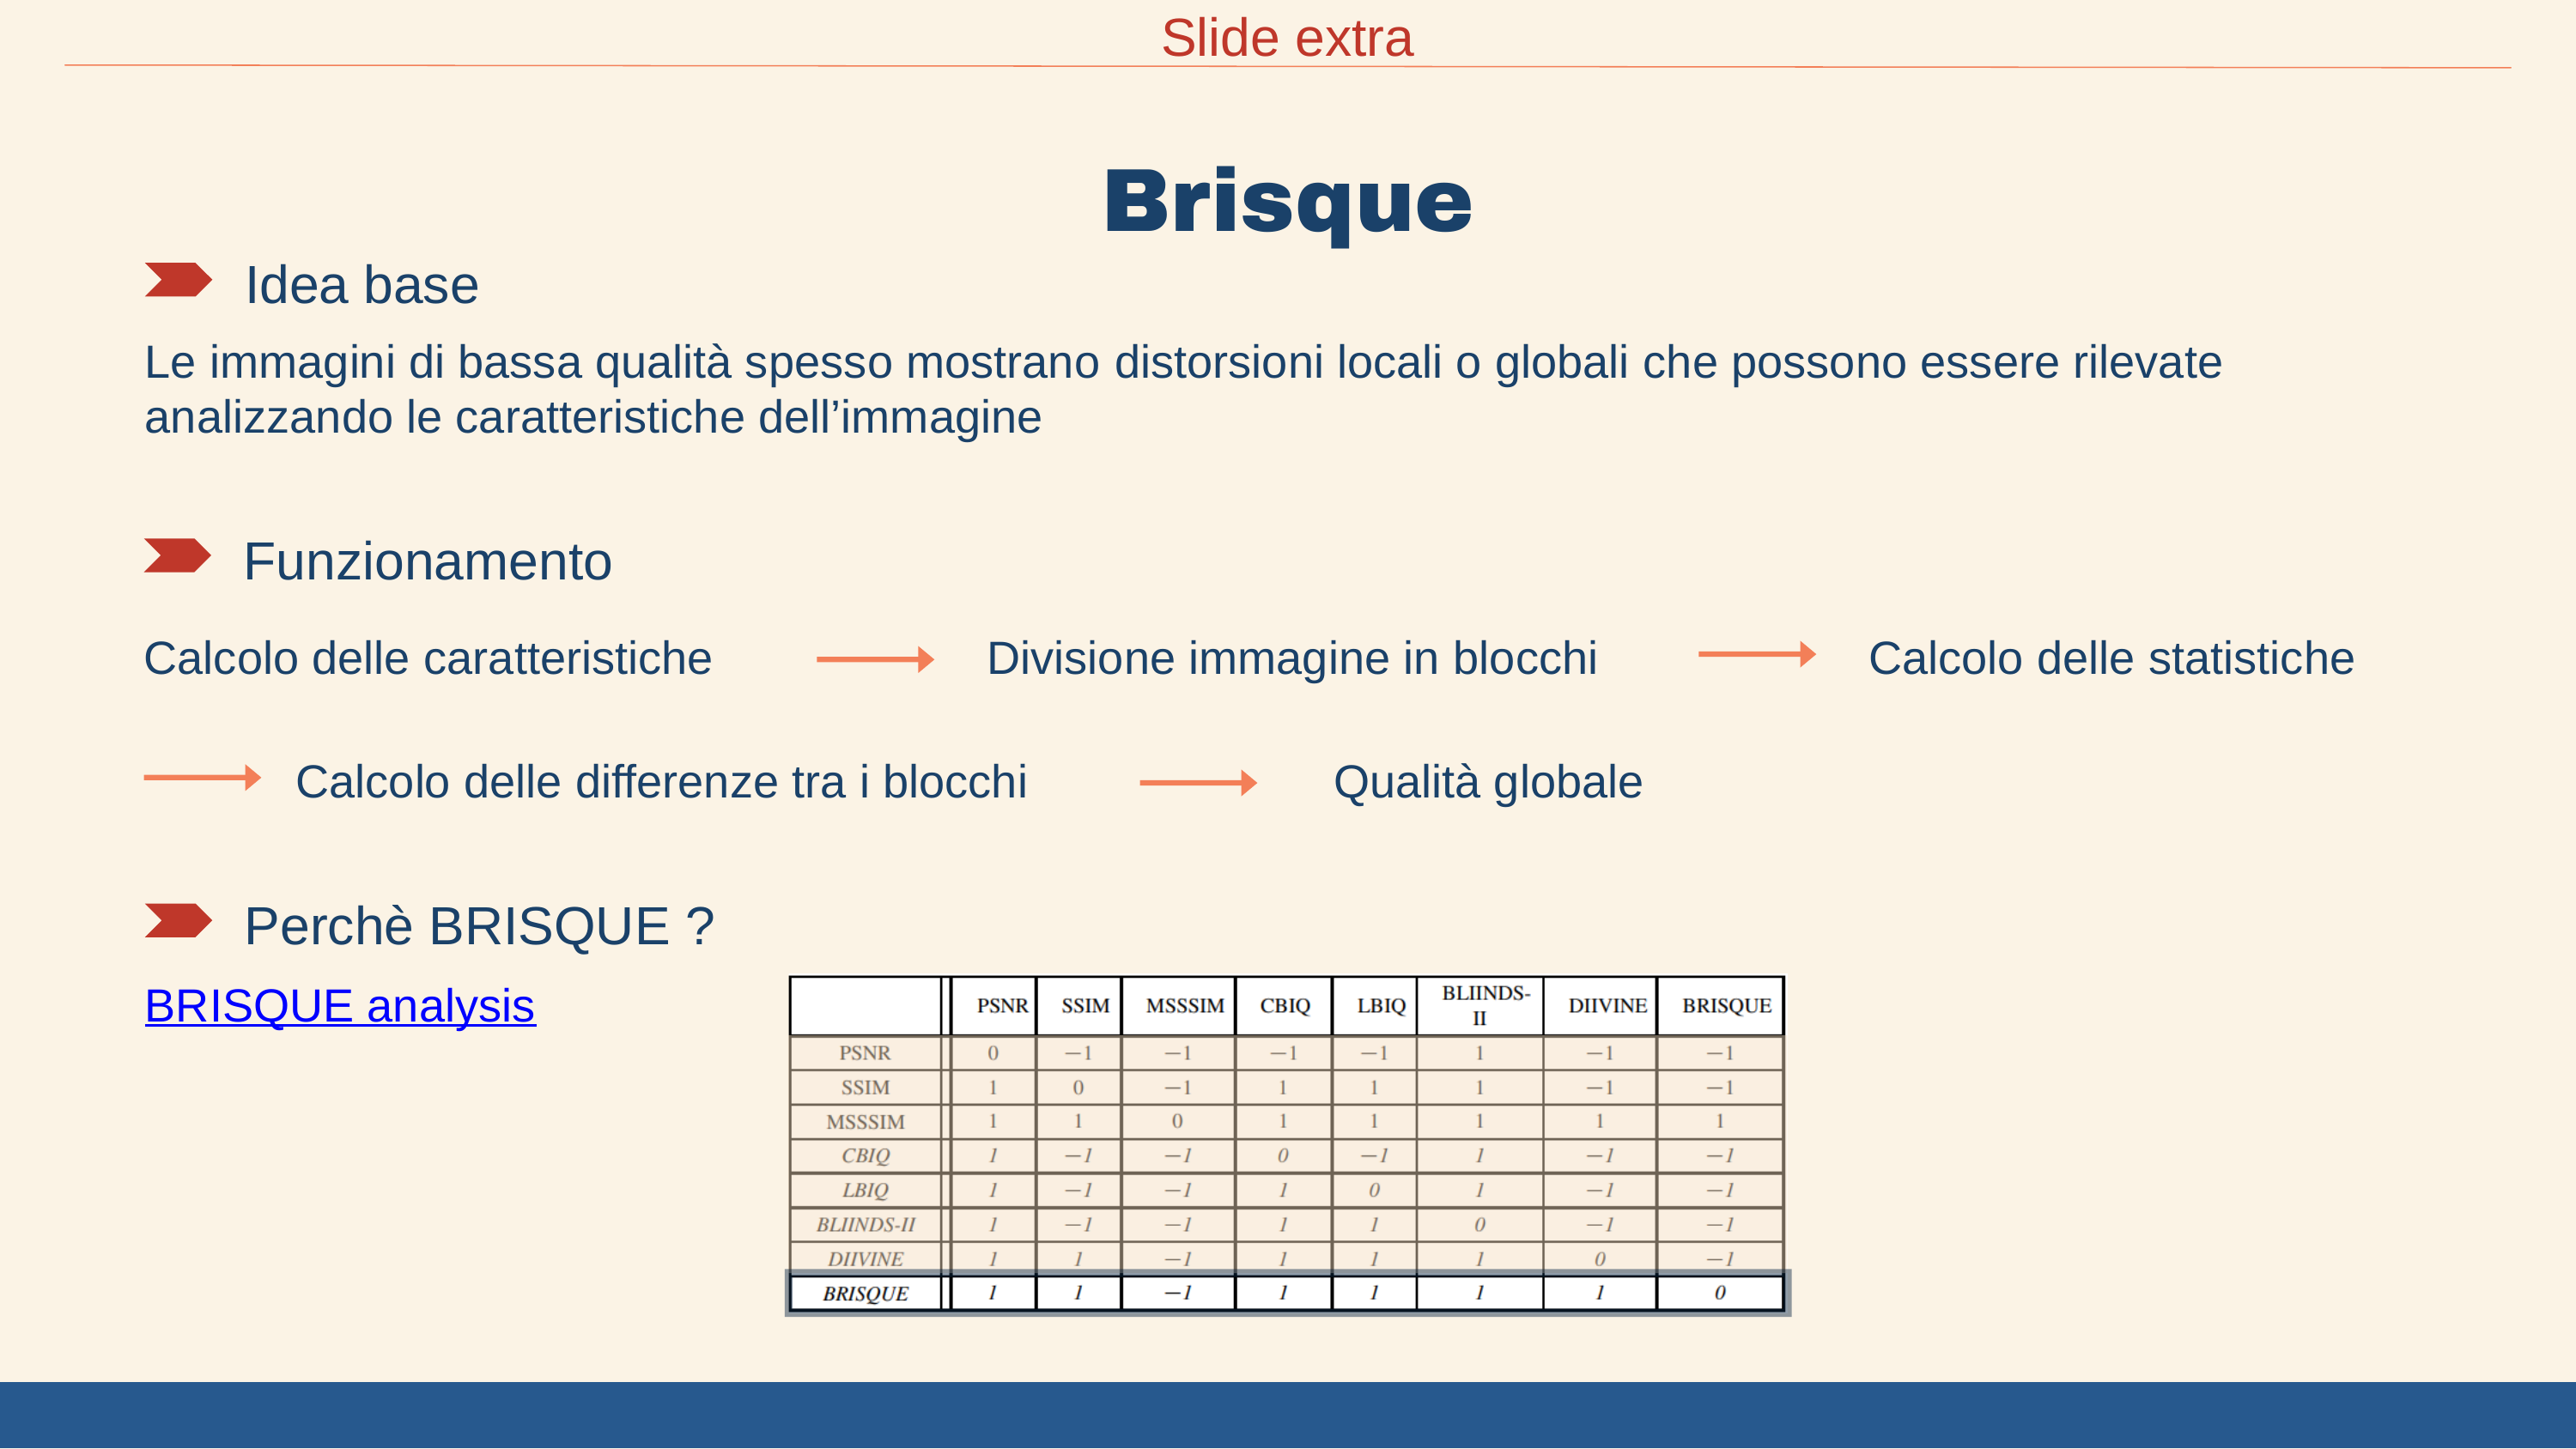

Slide extra

Brisque
Idea base

Le immagini di bassa qualità spesso mostrano distorsioni locali o globali che possono essere rilevate analizzando le caratteristiche dell’immagine
Funzionamento

Calcolo delle caratteristiche
Divisione immagine in blocchi
Calcolo delle statistiche

Calcolo delle differenze tra i blocchi
Qualità globale

Perchè BRISQUE ?

BRISQUE analysis